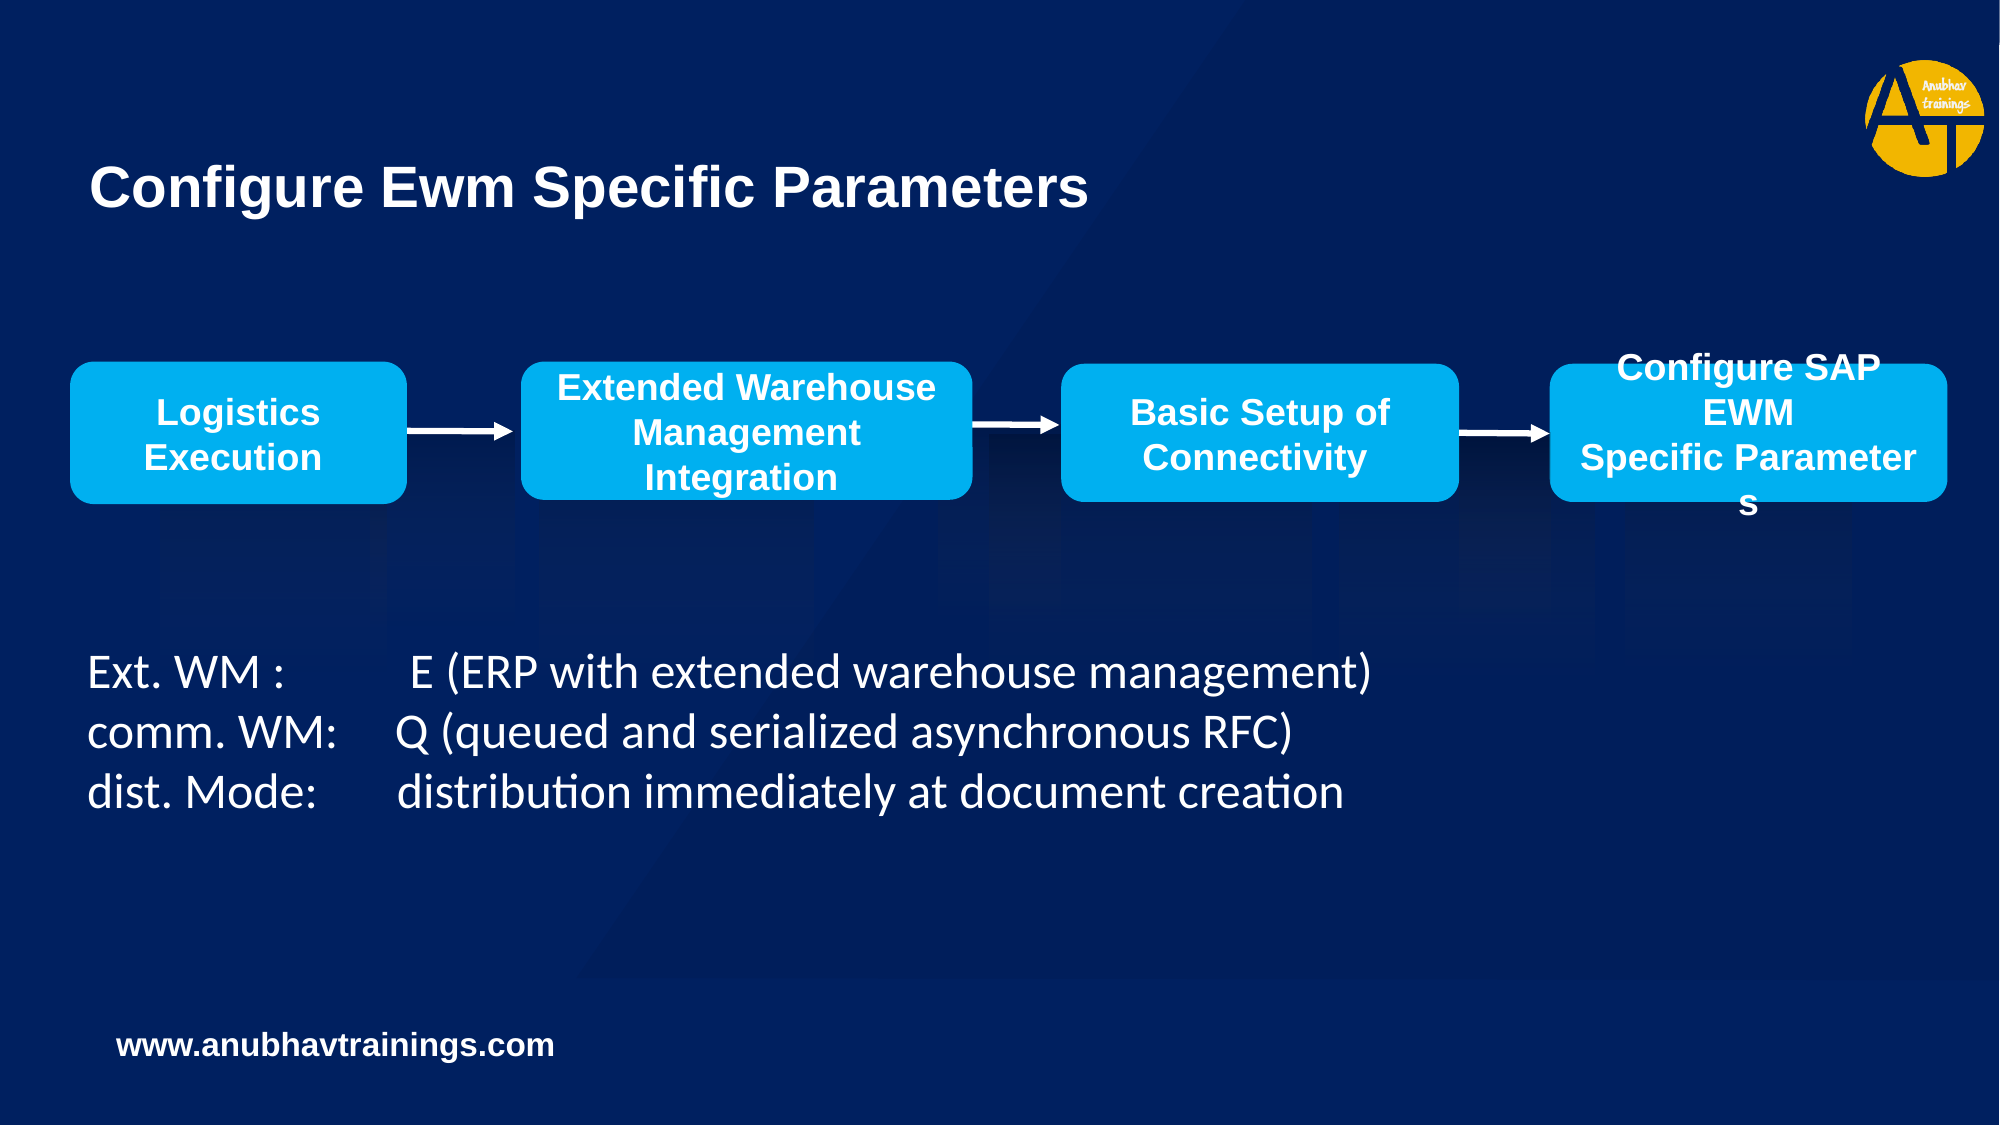

# Configure Ewm Specific Parameters
Logistics Execution
Extended Warehouse Management Integration
Basic Setup of Connectivity
Configure SAP EWM Specific Parameters

Ext. WM :           E (ERP with extended warehouse management)
comm. WM:     Q (queued and serialized asynchronous RFC)
dist. Mode:       distribution immediately at document creation